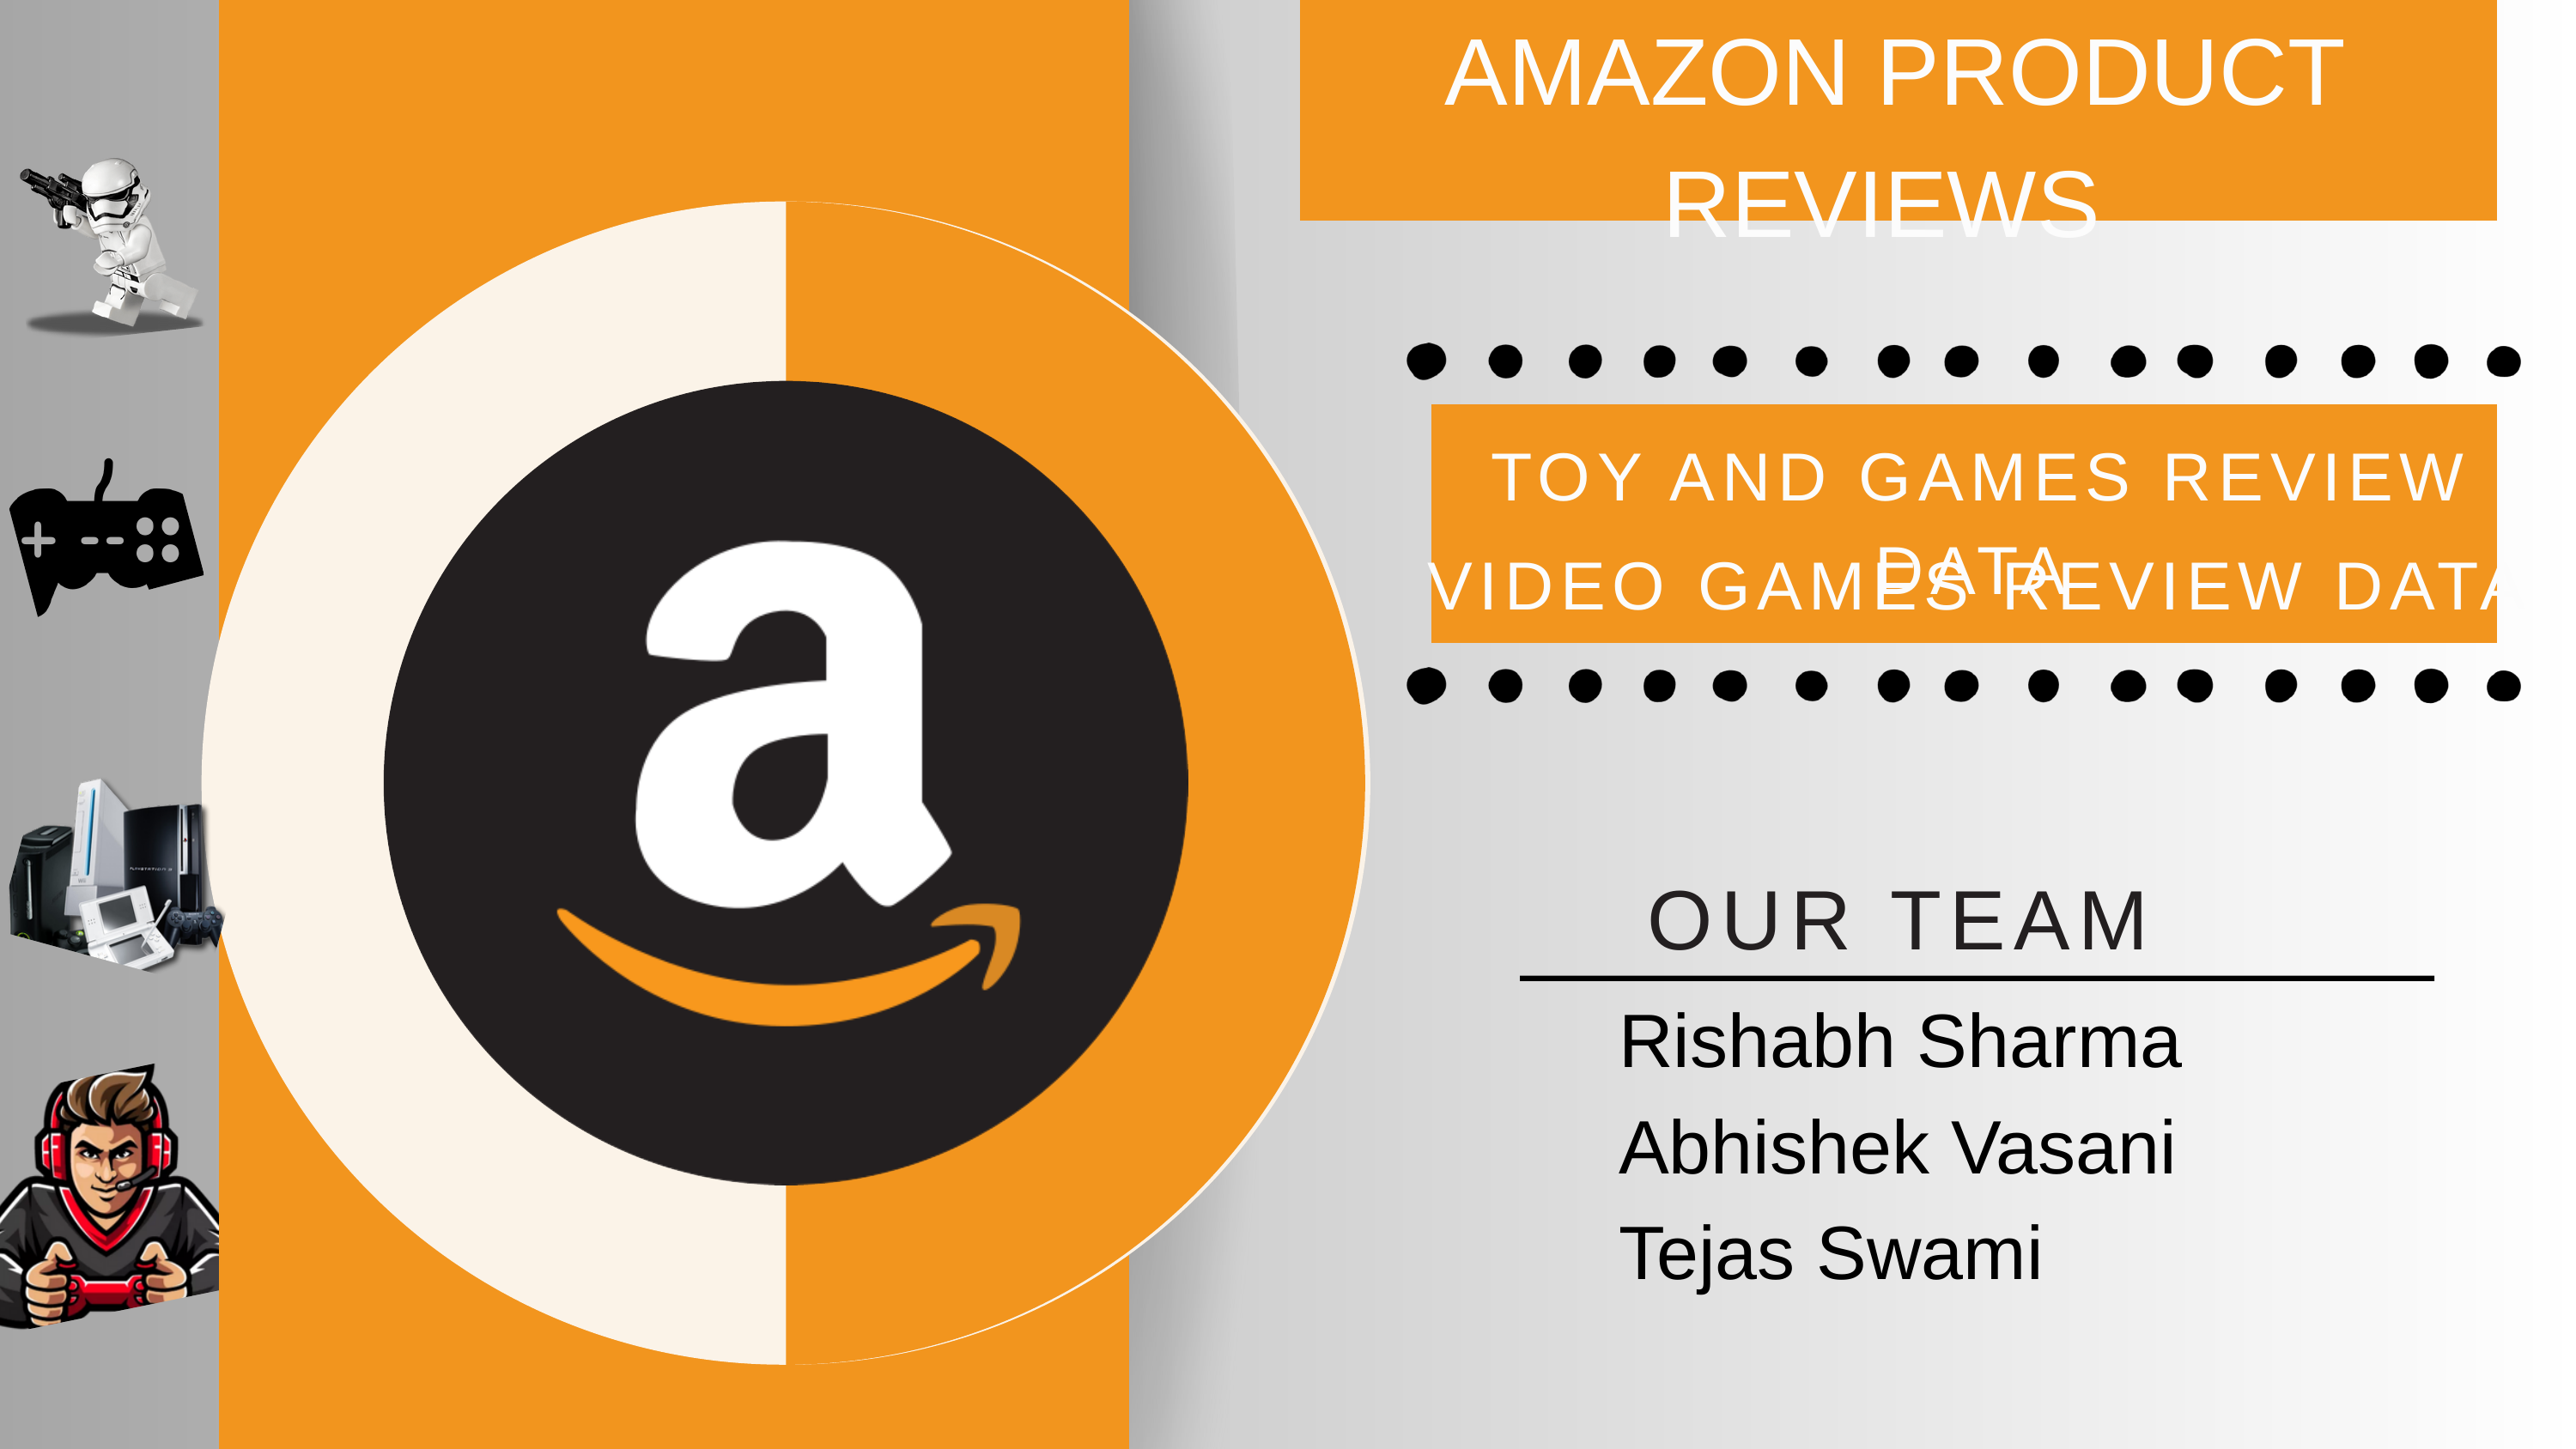

AMAZON PRODUCT REVIEWS

TOY AND GAMES REVIEW DATA

VIDEO GAMES REVIEW DATA

OUR TEAM
Rishabh Sharma
Abhishek Vasani
Tejas Swami